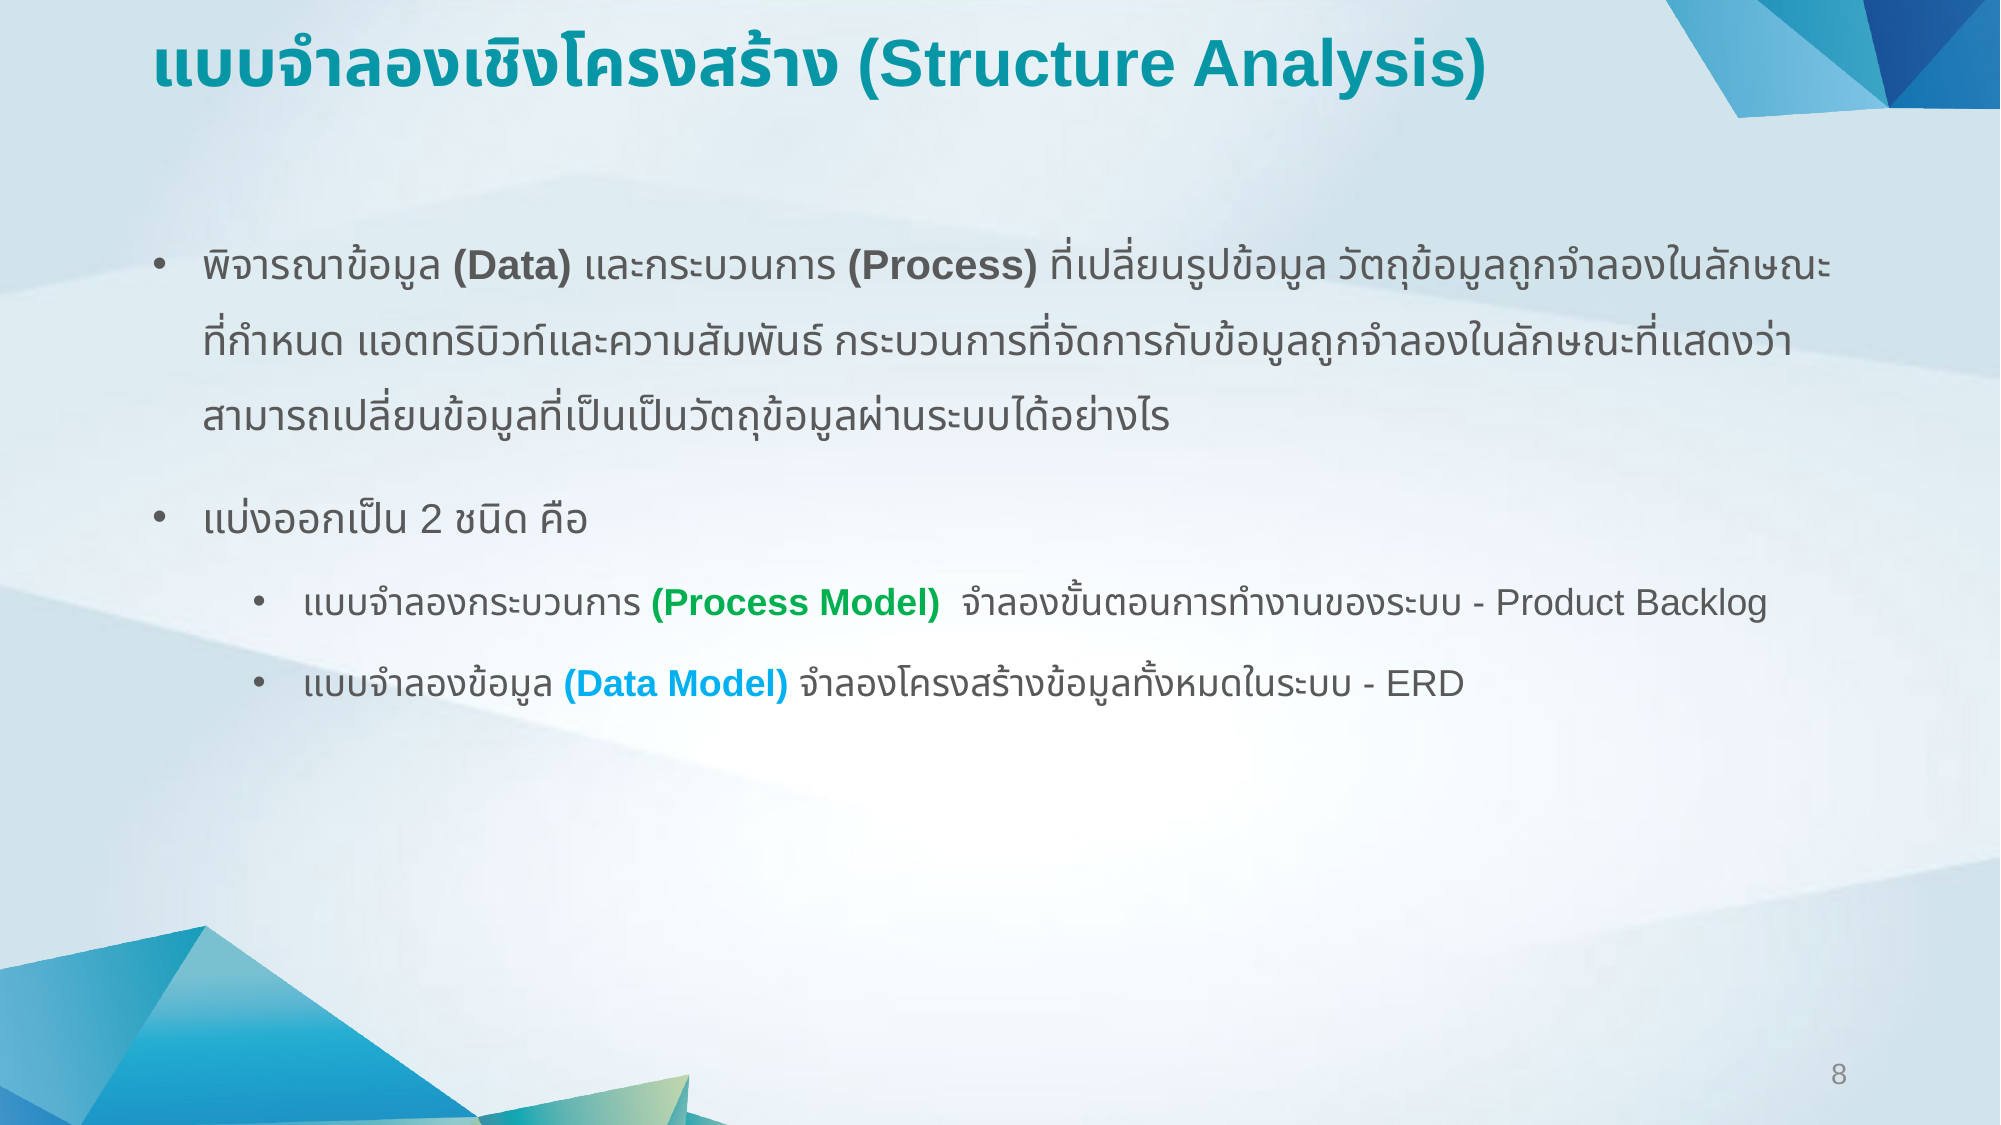

# แบบจำลองเชิงโครงสร้าง (Structure Analysis)
พิจารณาข้อมูล (Data) และกระบวนการ (Process) ที่เปลี่ยนรูปข้อมูล วัตถุข้อมูลถูกจำลองในลักษณะที่กำหนด แอตทริบิวท์และความสัมพันธ์ กระบวนการที่จัดการกับข้อมูลถูกจำลองในลักษณะที่แสดงว่าสามารถเปลี่ยนข้อมูลที่เป็นเป็นวัตถุข้อมูลผ่านระบบได้อย่างไร
แบ่งออกเป็น 2 ชนิด คือ
แบบจำลองกระบวนการ (Process Model)  จำลองขั้นตอนการทำงานของระบบ - Product Backlog
แบบจำลองข้อมูล (Data Model) จำลองโครงสร้างข้อมูลทั้งหมดในระบบ - ERD
8